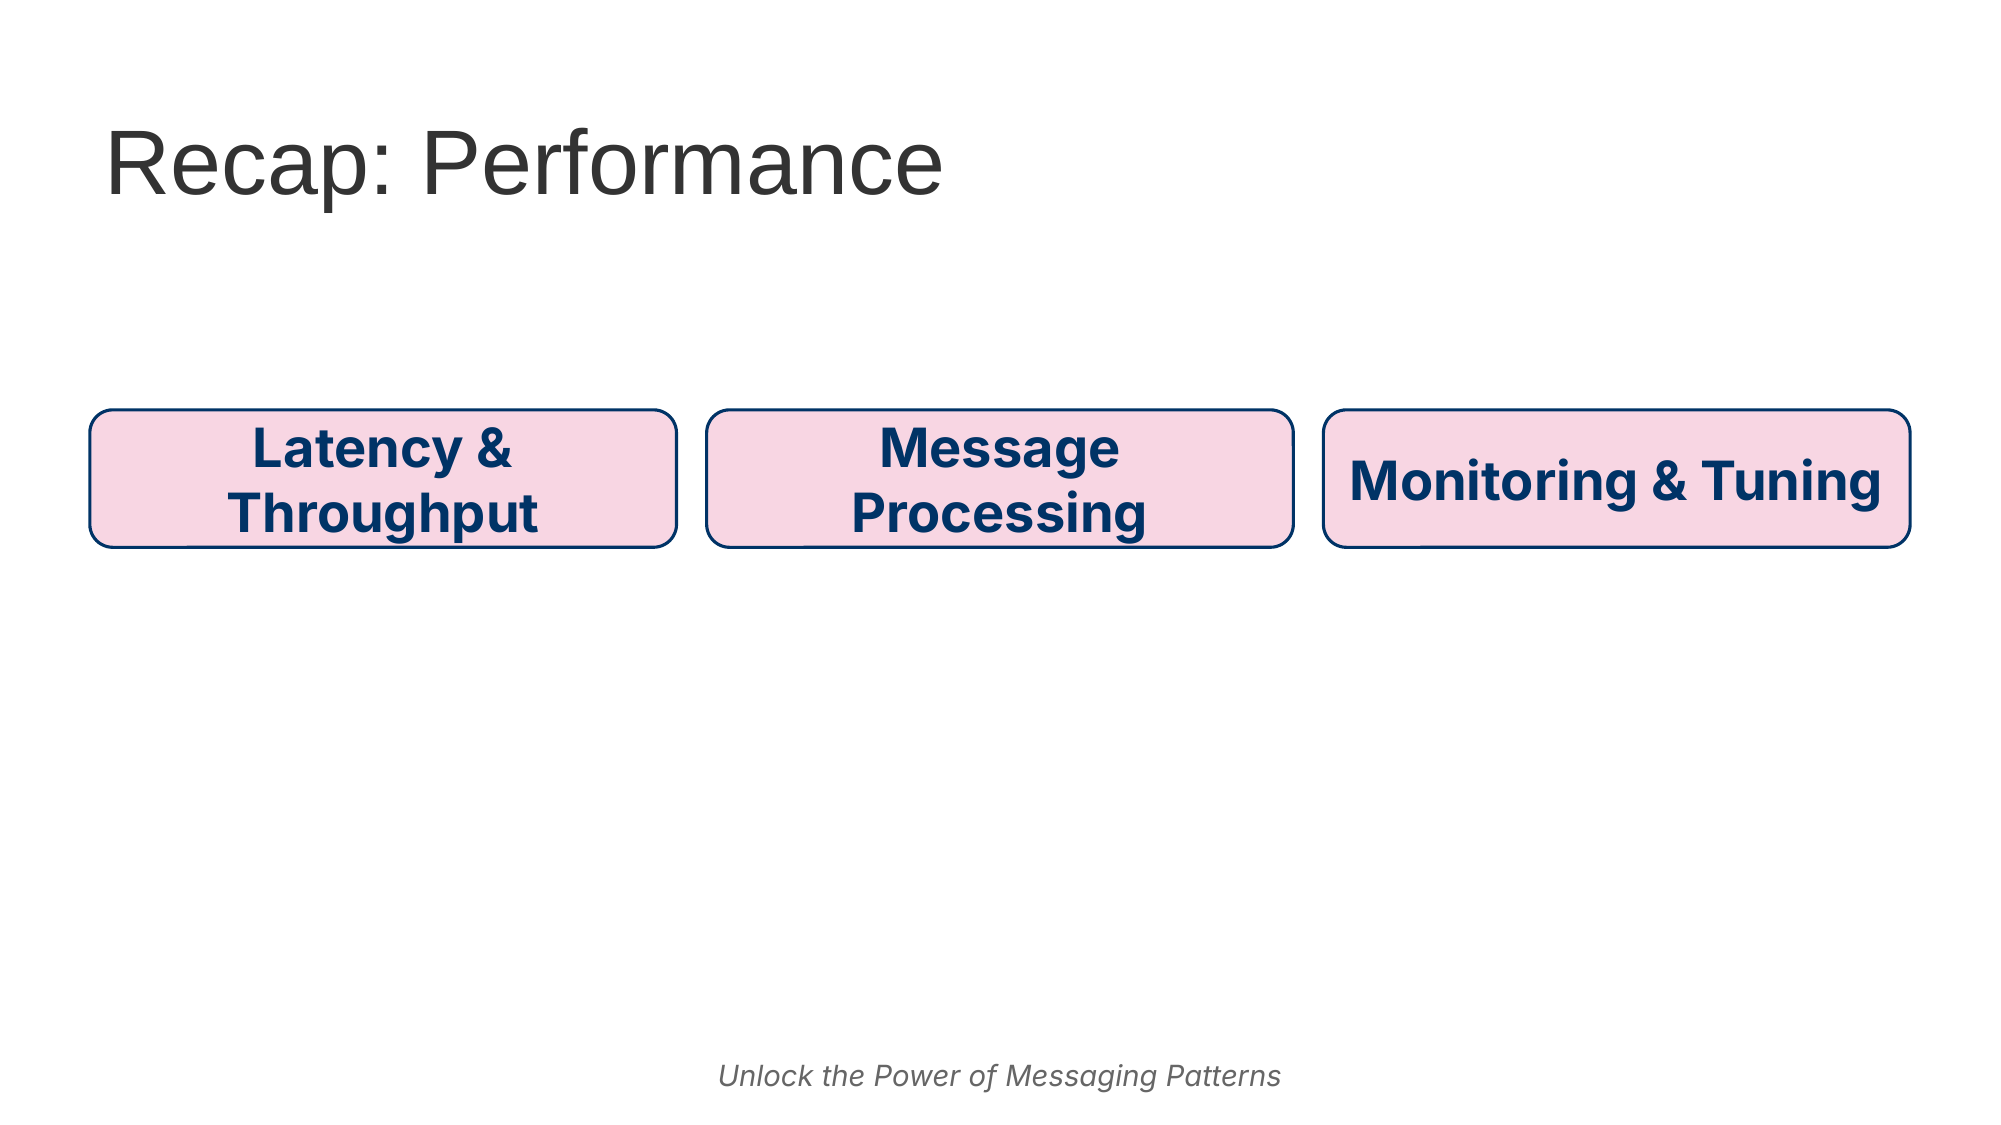

# Recap: Performance
Latency & Throughput
Message Processing
Monitoring & Tuning